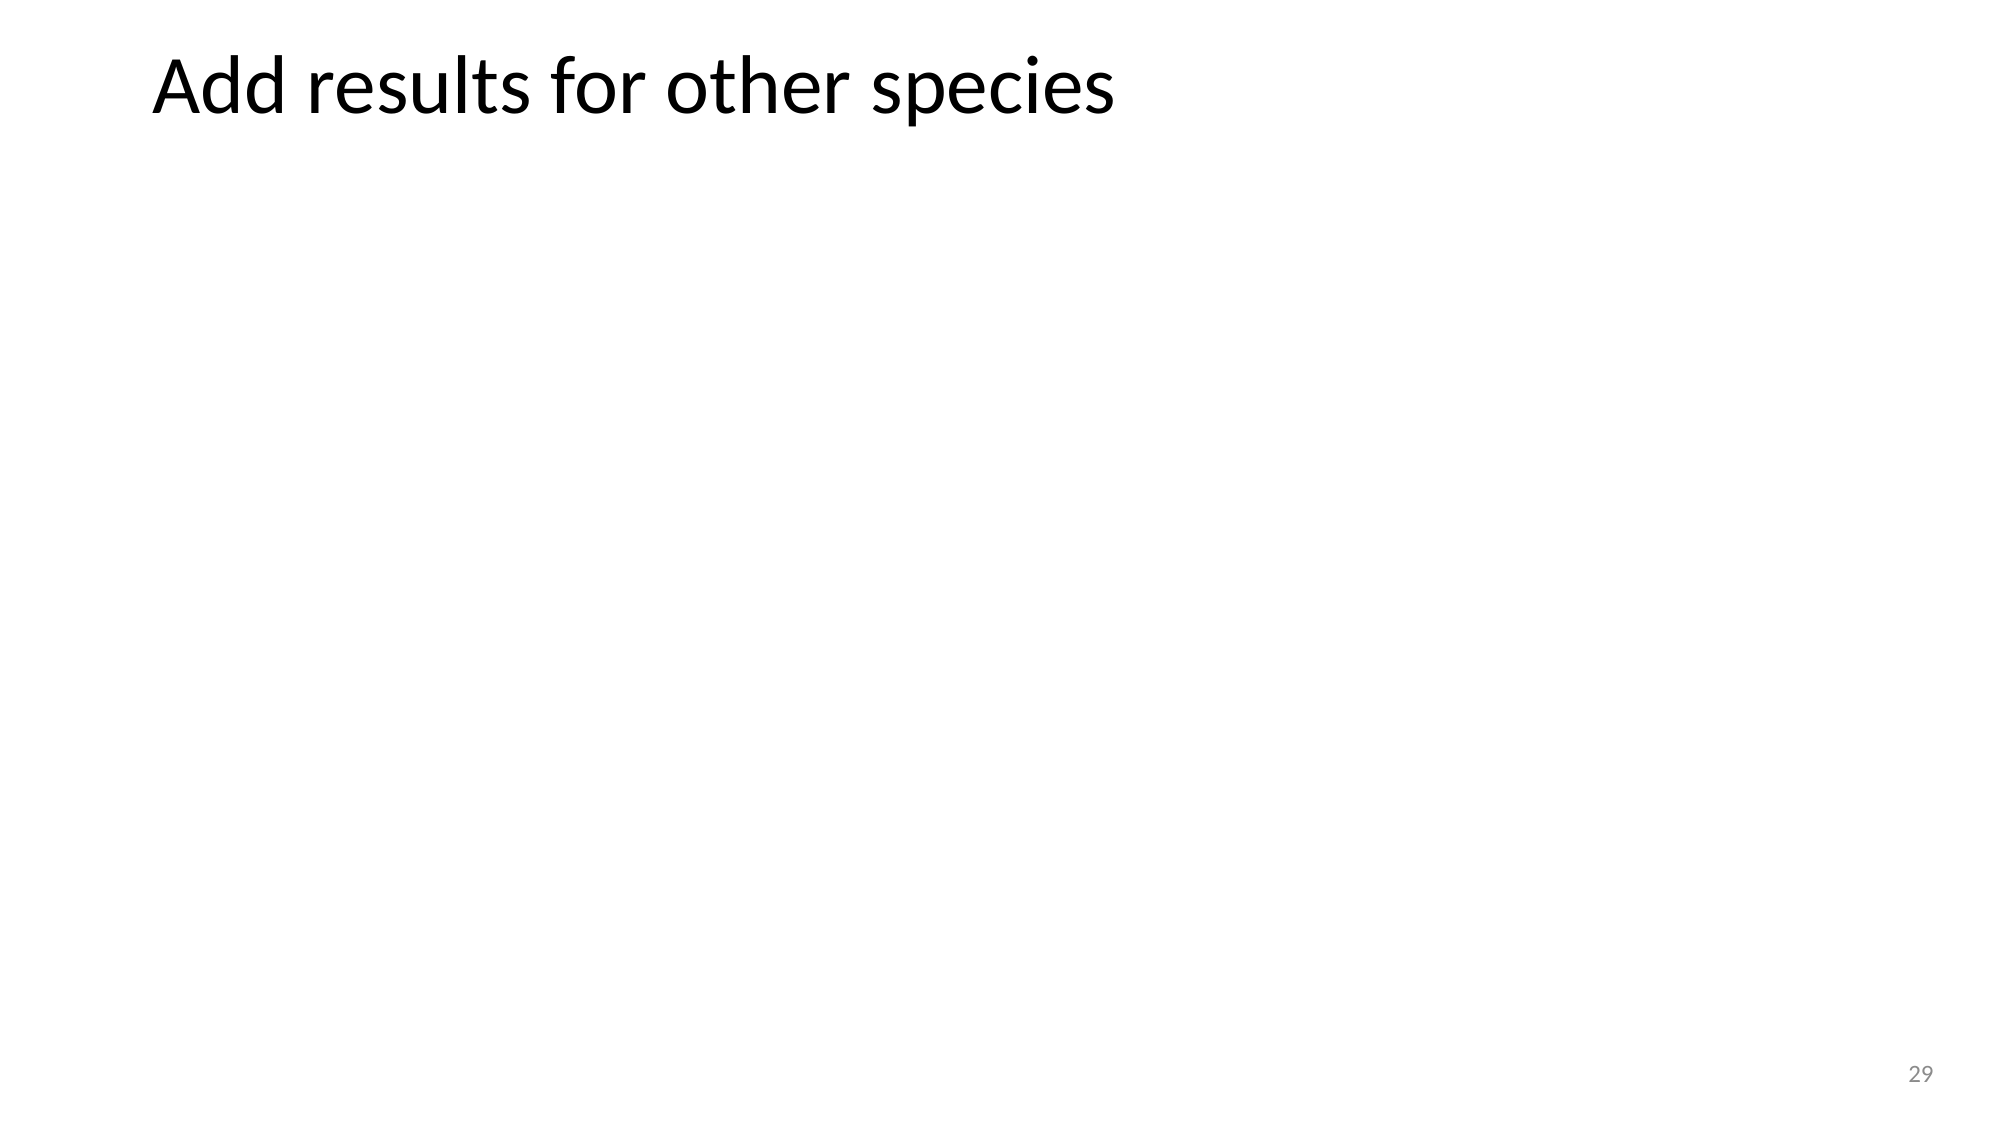

# Add results for other species

29